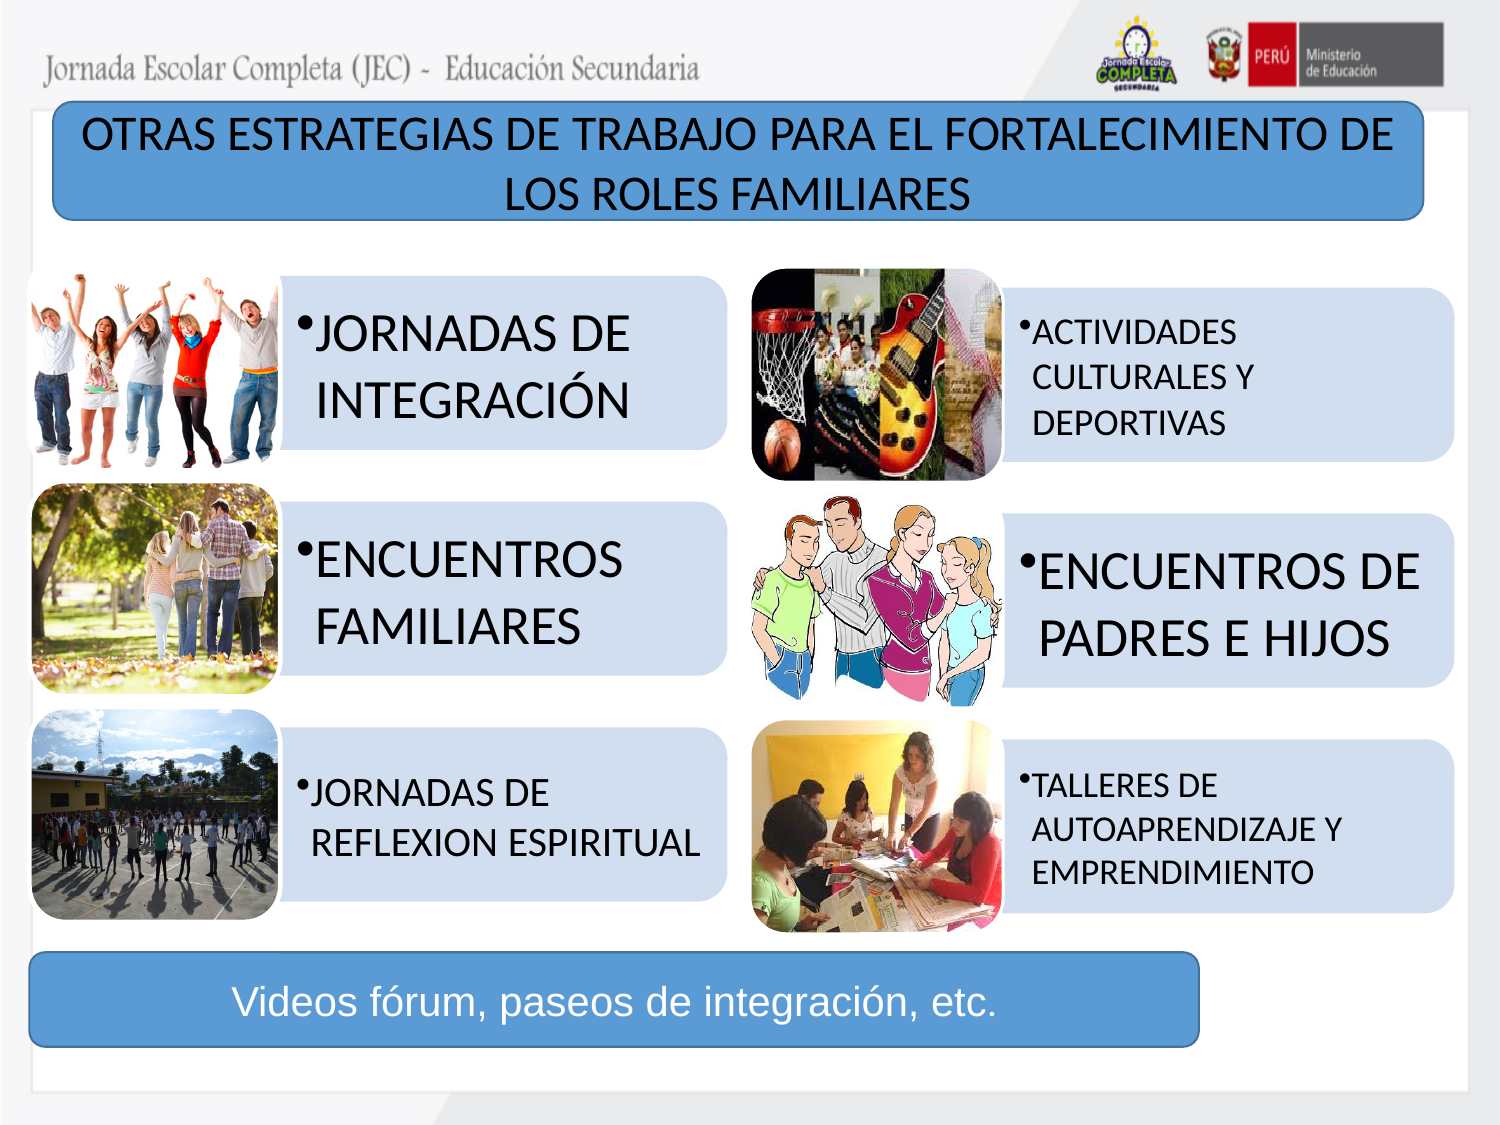

OTRAS ESTRATEGIAS DE TRABAJO PARA EL FORTALECIMIENTO DE LOS ROLES FAMILIARES
JORNADAS DE INTEGRACIÓN
ENCUENTROS FAMILIARES
JORNADAS DE REFLEXION ESPIRITUAL
ACTIVIDADES CULTURALES Y DEPORTIVAS
ENCUENTROS DE PADRES E HIJOS
TALLERES DE AUTOAPRENDIZAJE Y EMPRENDIMIENTO
Videos fórum, paseos de integración, etc.